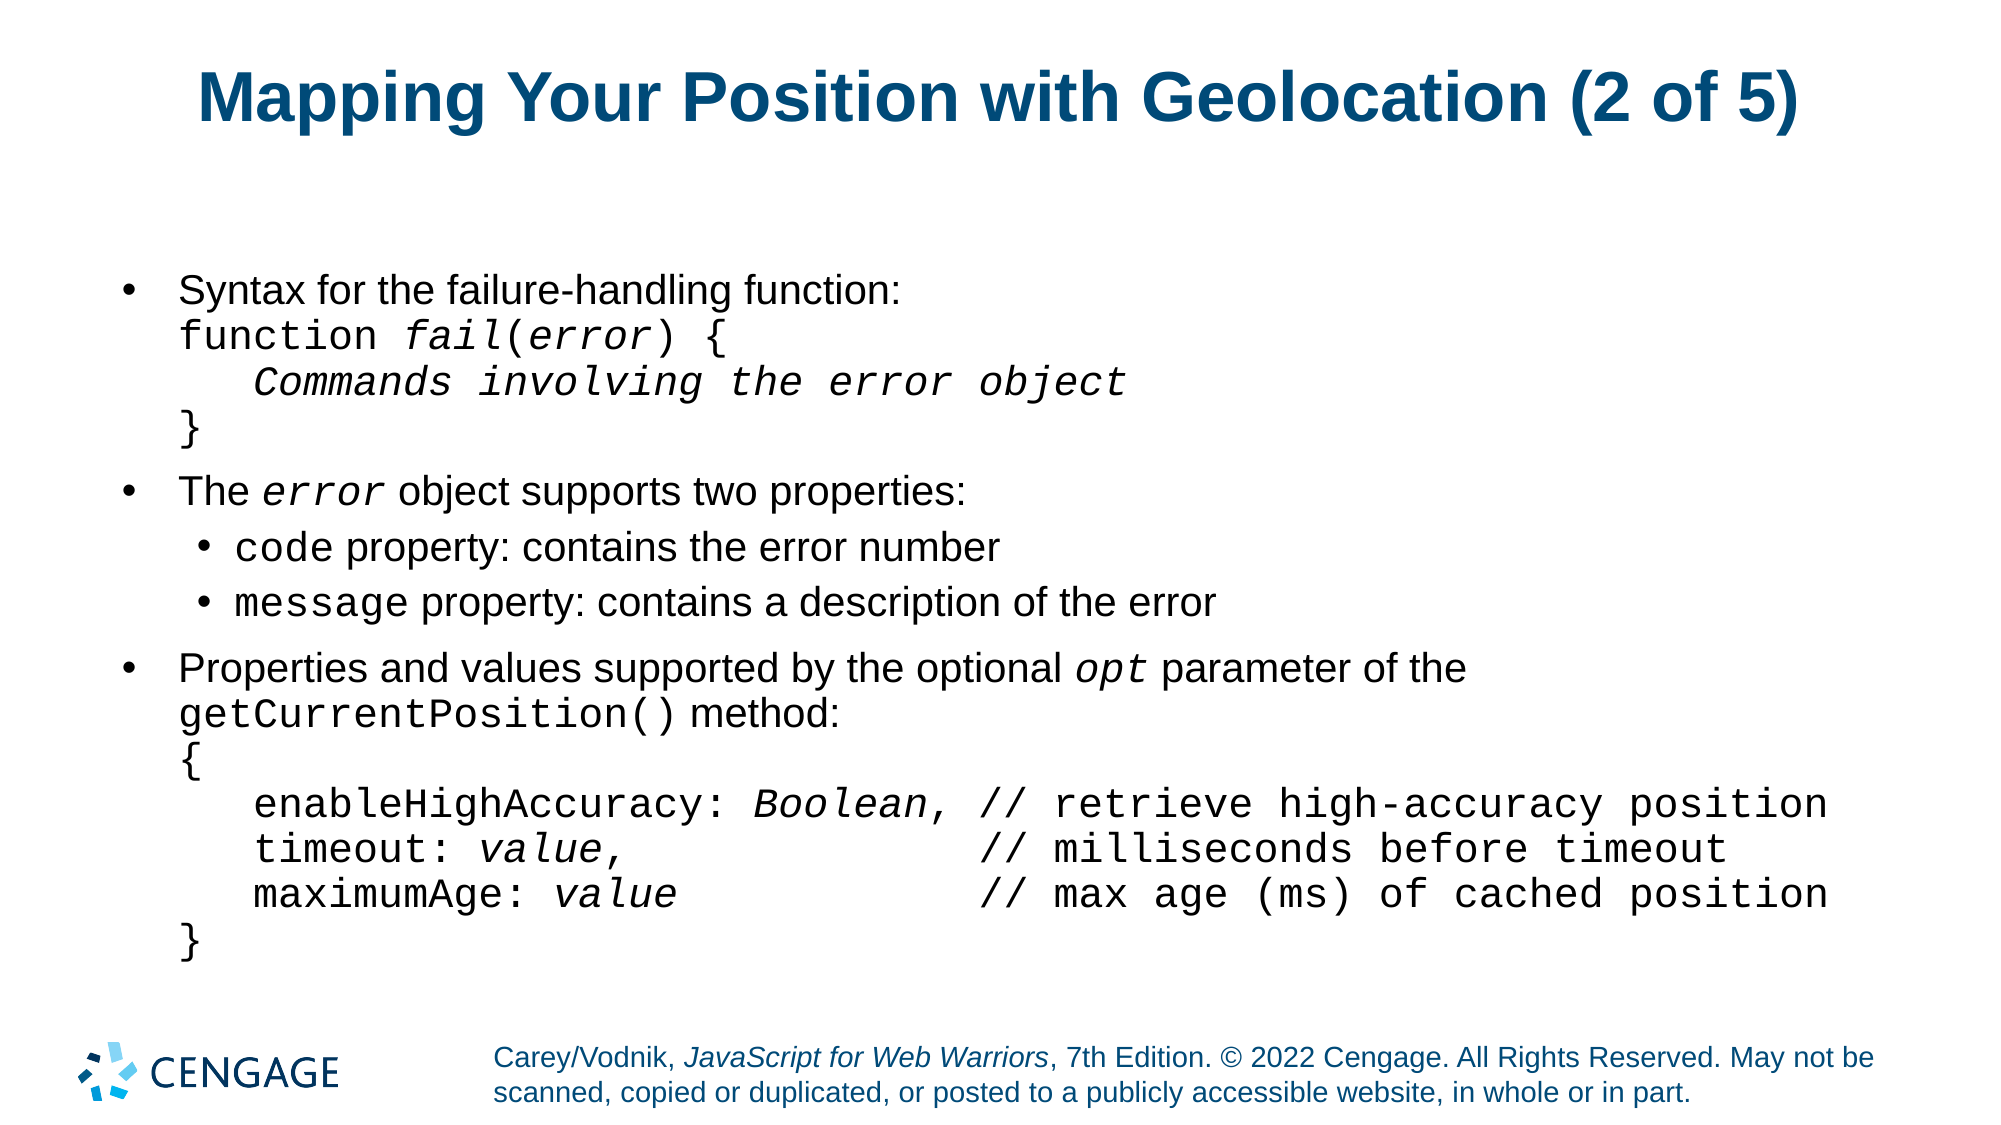

# Mapping Your Position with Geolocation (2 of 5)
Syntax for the failure-handling function:
function fail(error) {
   Commands involving the error object
}
The error object supports two properties:
code property: contains the error number
message property: contains a description of the error
Properties and values supported by the optional opt parameter of the getCurrentPosition() method:
{
   enableHighAccuracy: Boolean, // retrieve high-accuracy position
   timeout: value,              // milliseconds before timeout
   maximumAge: value            // max age (ms) of cached position
}